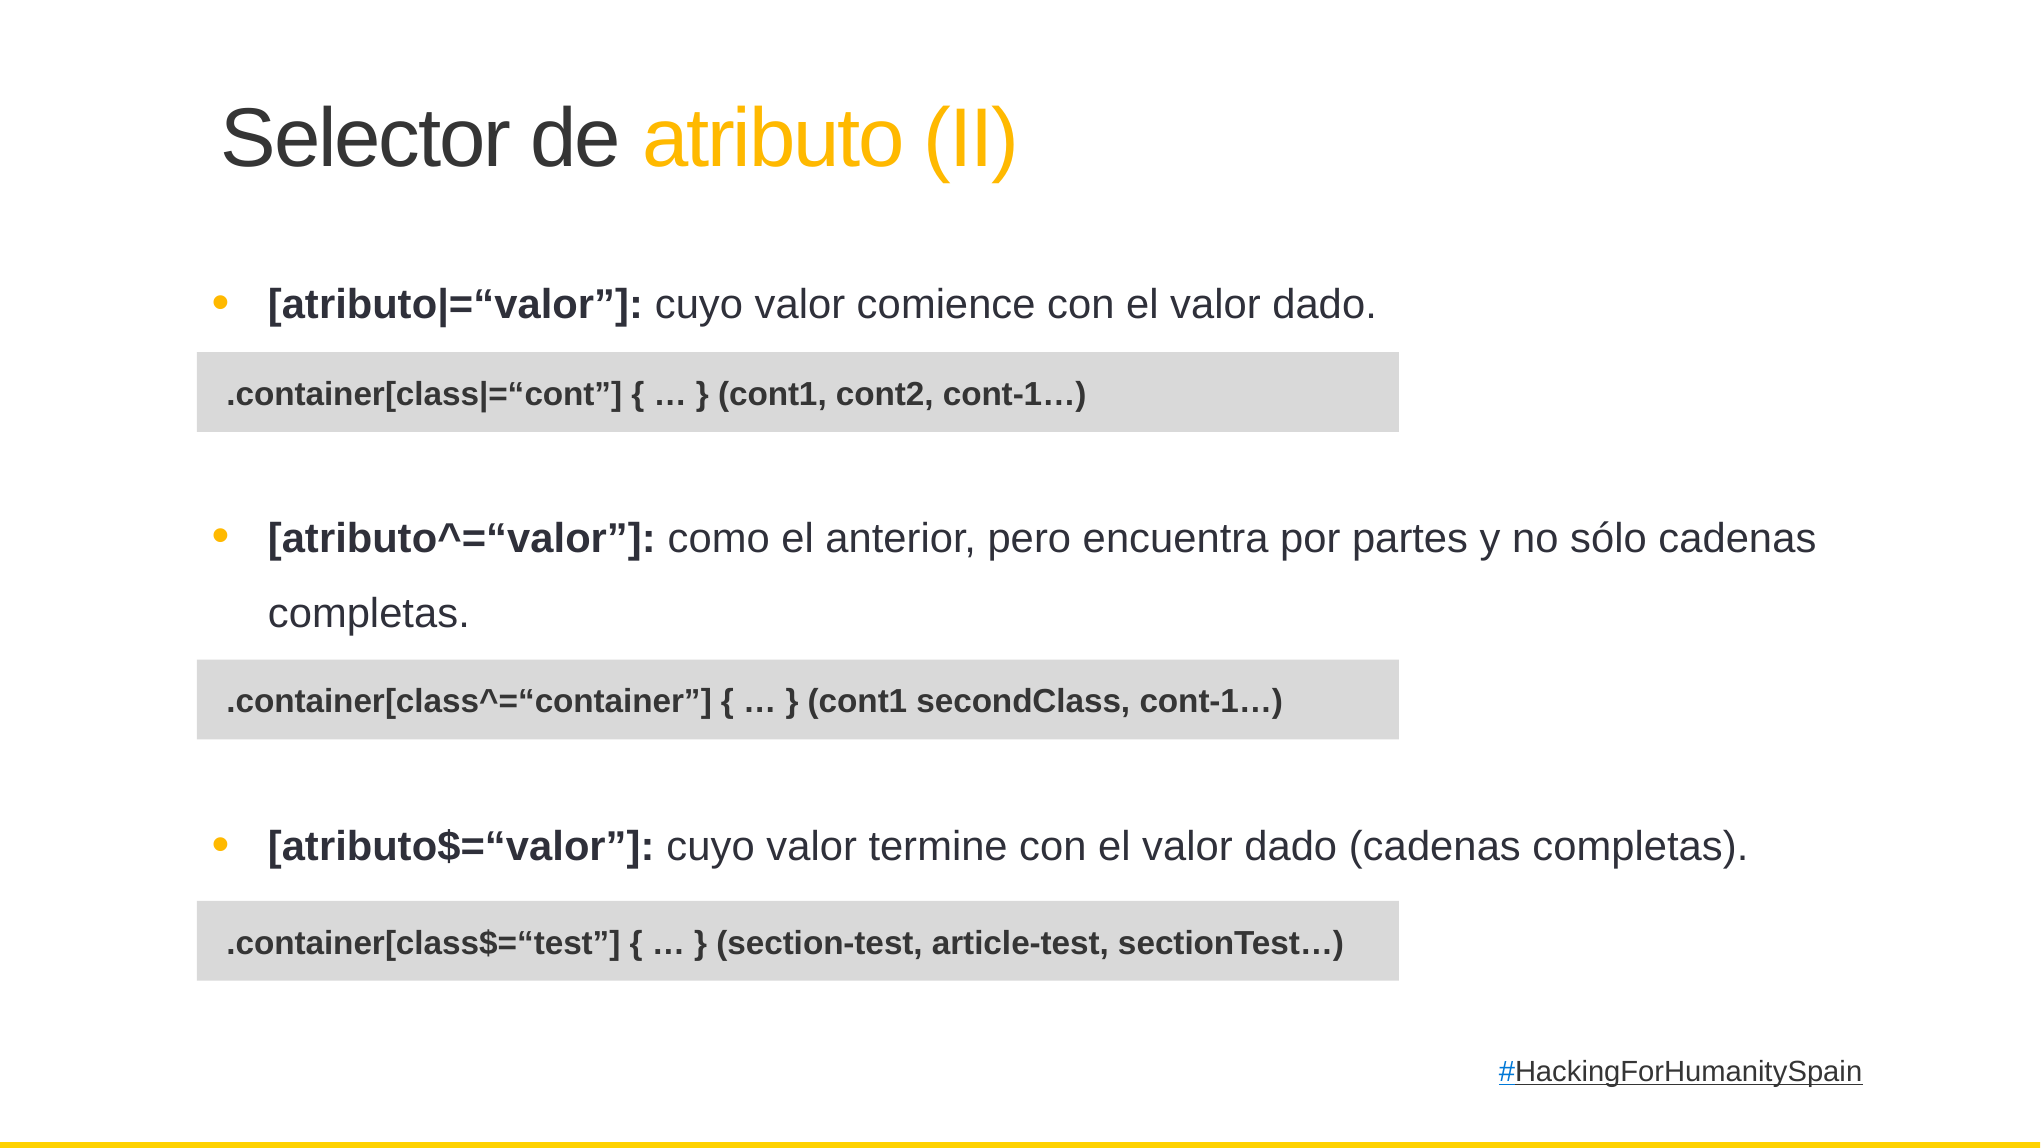

Selector de atributo (II)
[atributo|=“valor”]: cuyo valor comience con el valor dado.

[atributo^=“valor”]: como el anterior, pero encuentra por partes y no sólo cadenas completas.

[atributo$=“valor”]: cuyo valor termine con el valor dado (cadenas completas).

.container[class|=“cont”] { … } (cont1, cont2, cont-1…)
.container[class^=“container”] { … } (cont1 secondClass, cont-1…)
.container[class$=“test”] { … } (section-test, article-test, sectionTest…)
#HackingForHumanitySpain